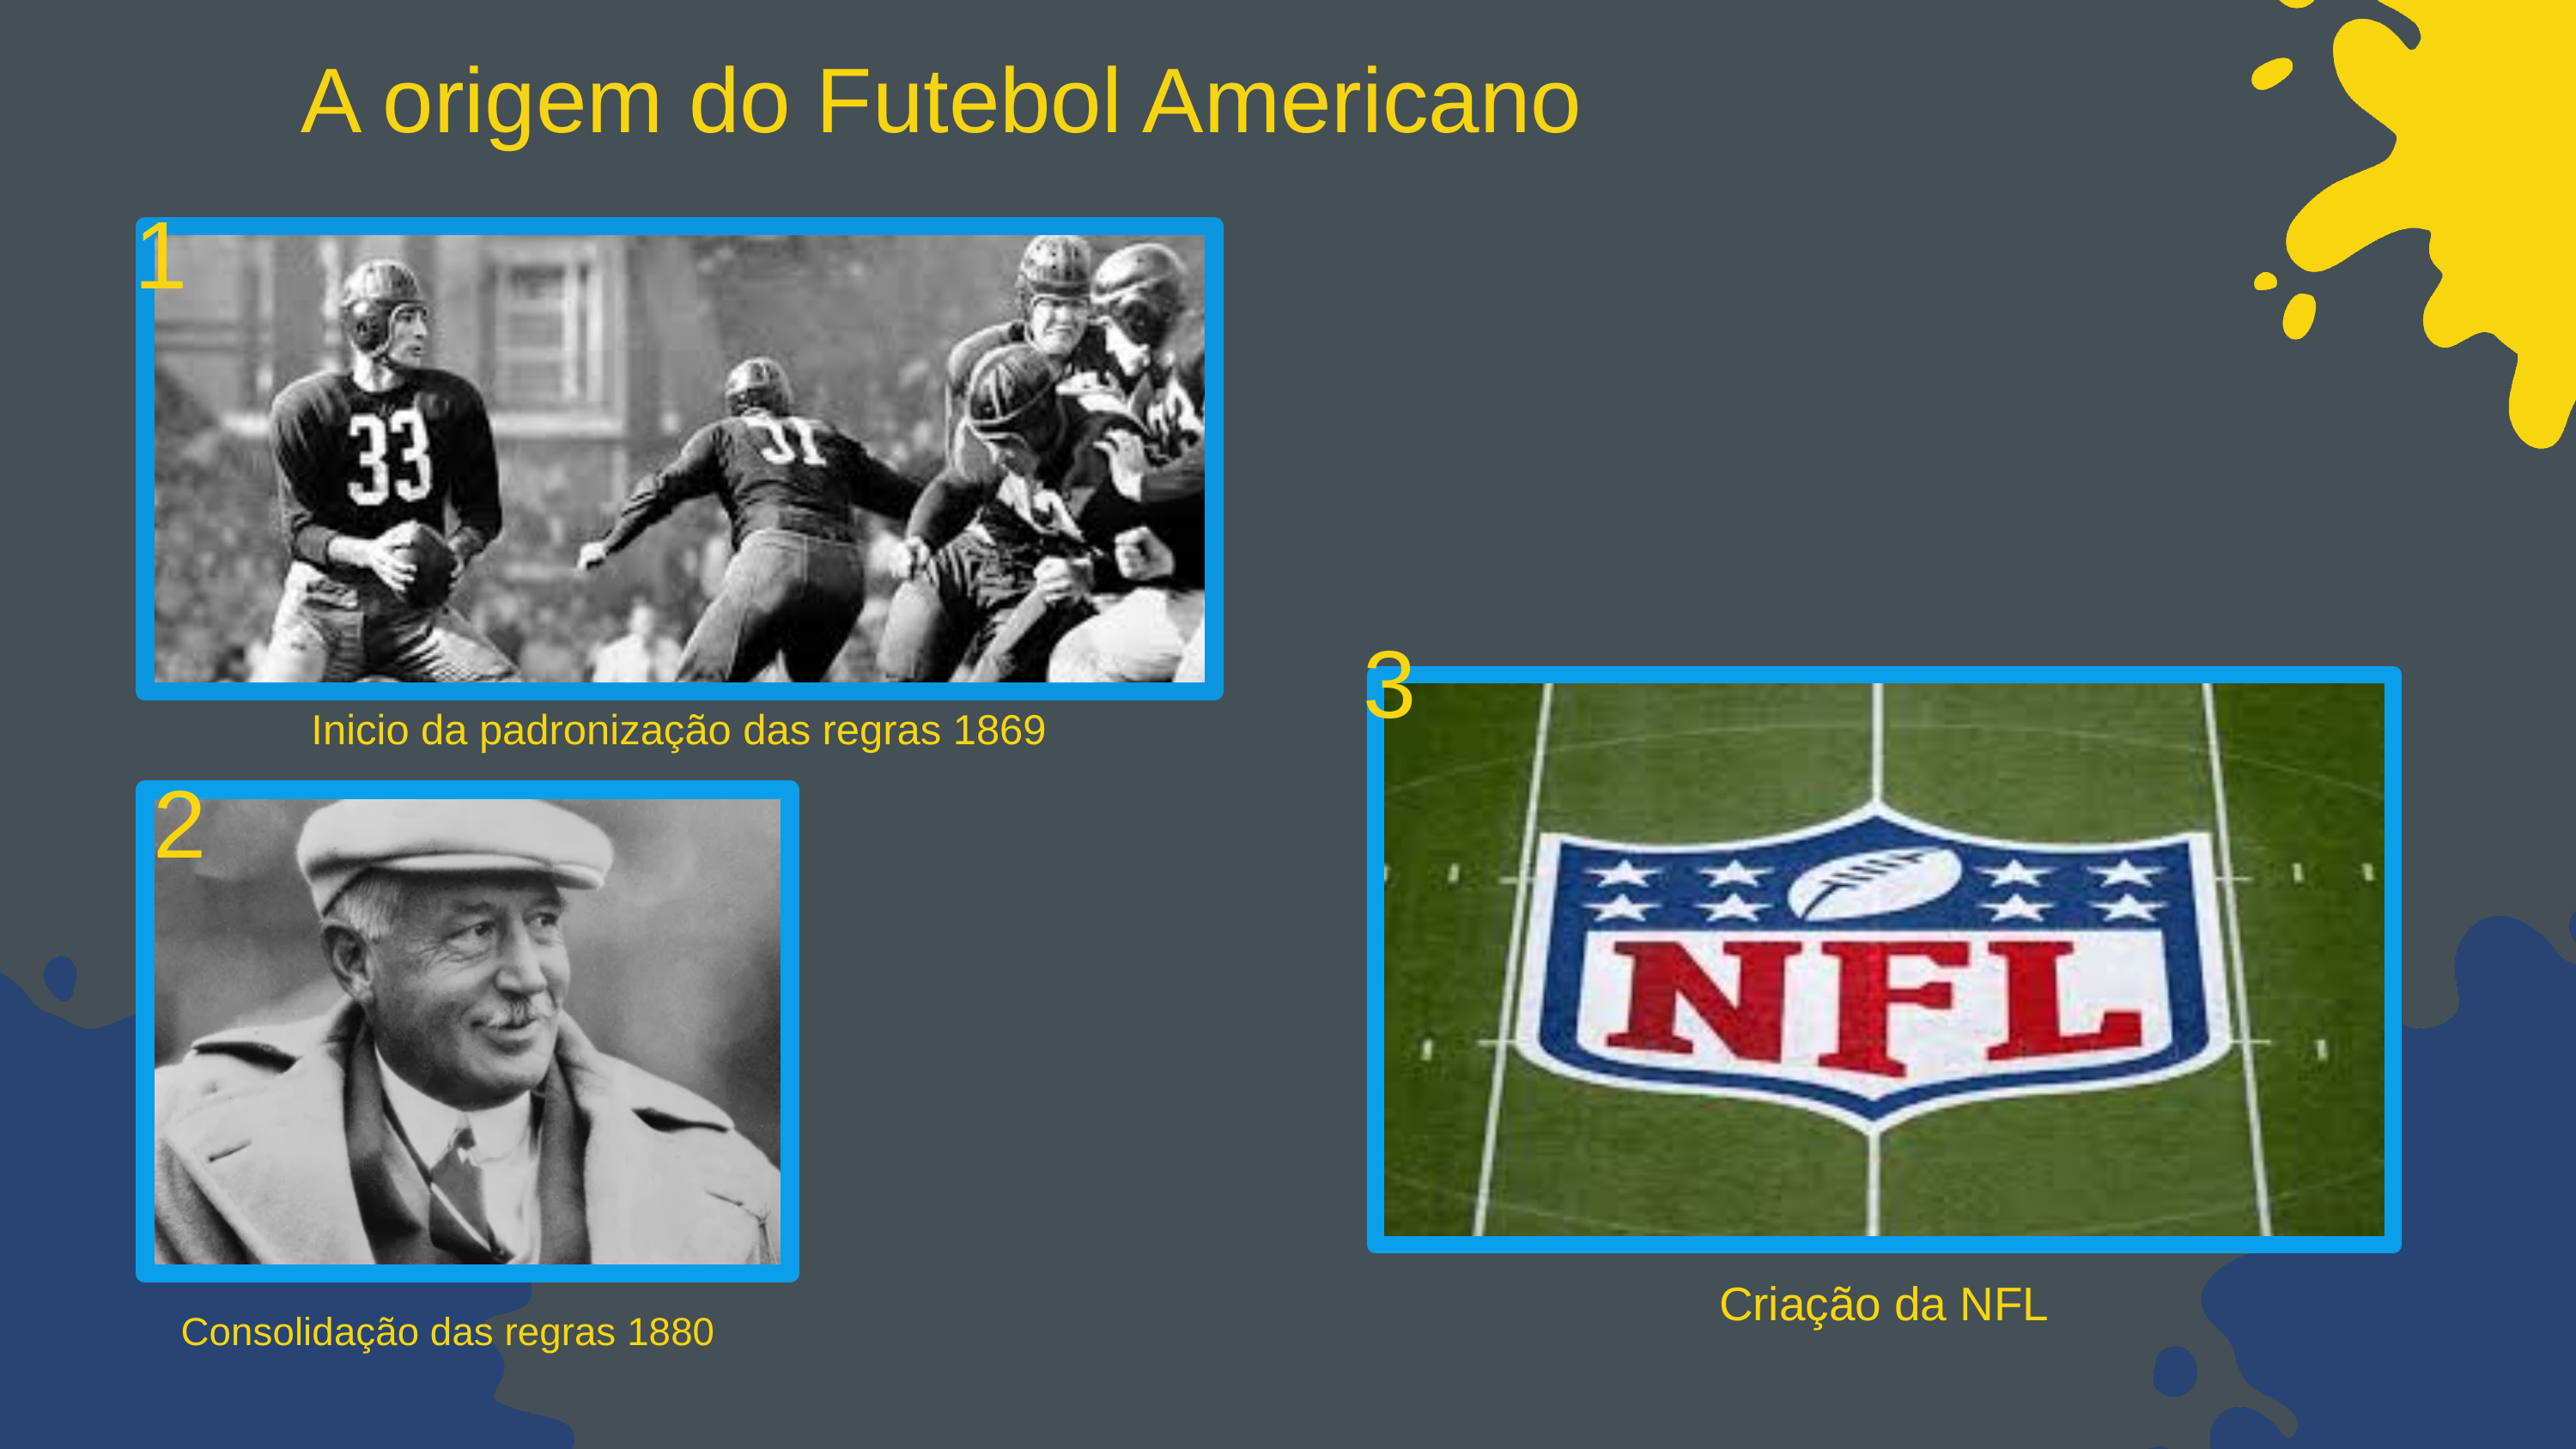

A origem do Futebol Americano
1

3

Inicio da padronização das regras 1869
2

Criação da NFL
Consolidação das regras 1880